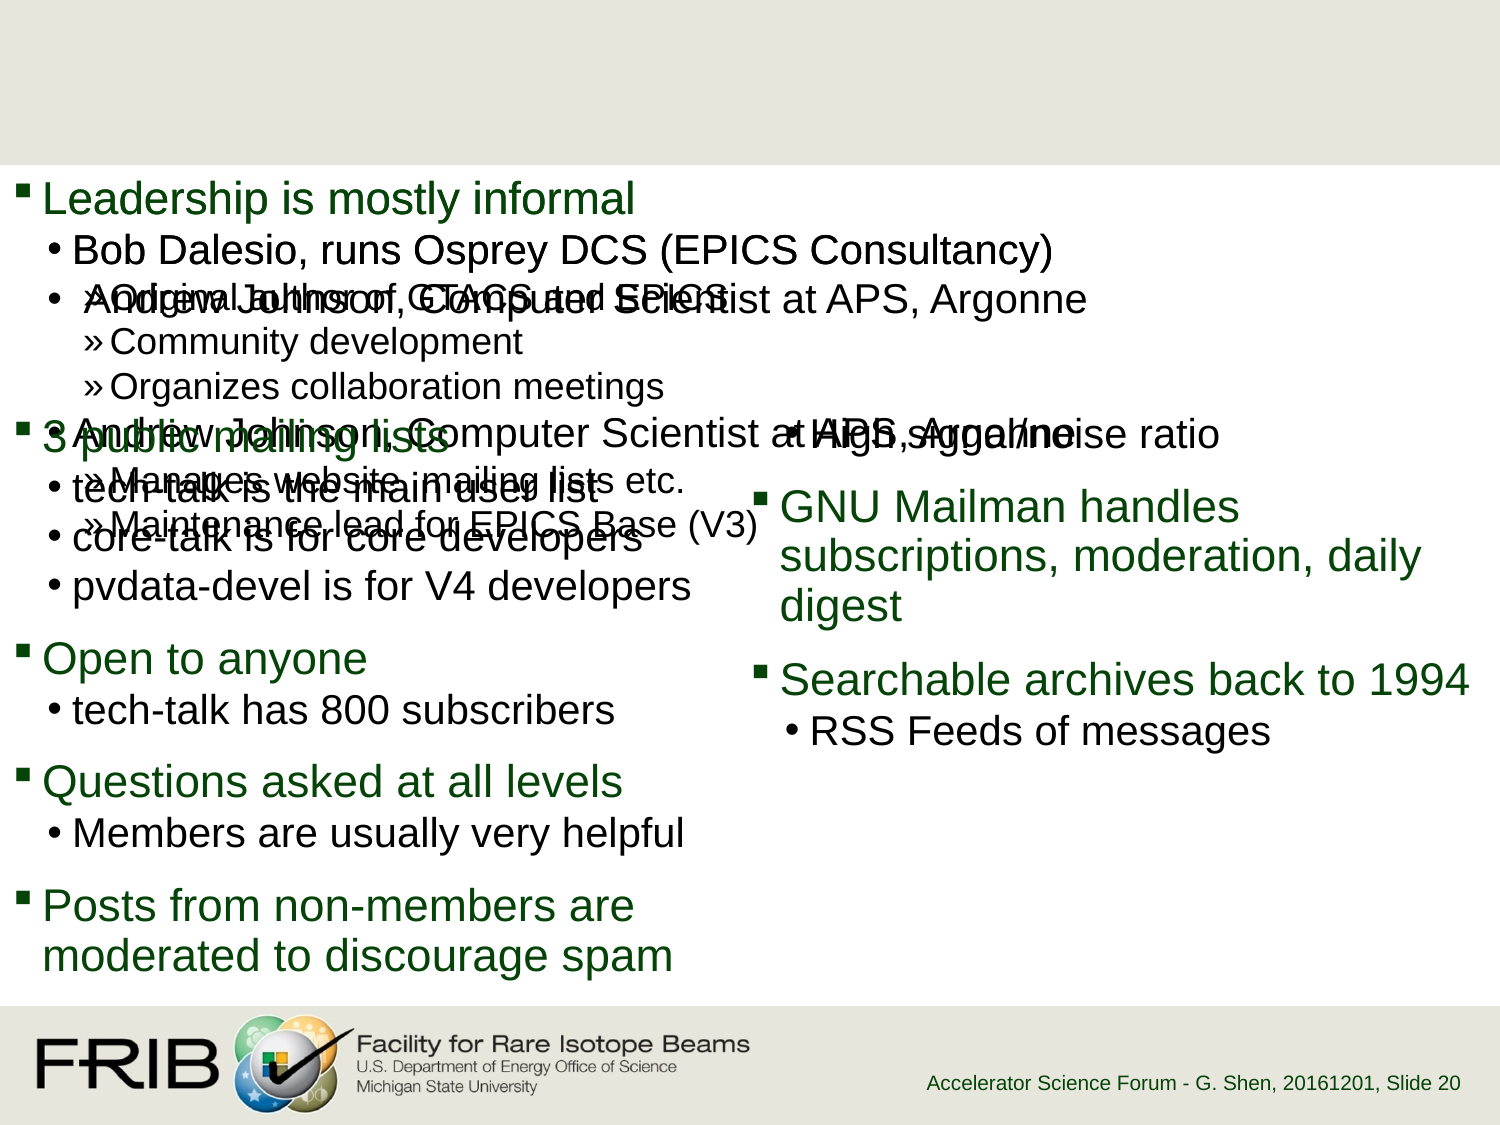

#
Leadership is mostly informal
Bob Dalesio, runs Osprey DCS (EPICS Consultancy)
 Andrew Johnson, Computer Scientist at APS, Argonne
Leadership is mostly informal
Bob Dalesio, runs Osprey DCS (EPICS Consultancy)
Original author of GTACS and EPICS
Community development
Organizes collaboration meetings
Andrew Johnson, Computer Scientist at APS, Argonne
Manages website, mailing lists etc.
Maintenance lead for EPICS Base (V3)
3 public mailing lists
tech-talk is the main user list
core-talk is for core developers
pvdata-devel is for V4 developers
Open to anyone
tech-talk has 800 subscribers
Questions asked at all levels
Members are usually very helpful
Posts from non-members are moderated to discourage spam
High signal/noise ratio
GNU Mailman handles subscriptions, moderation, daily digest
Searchable archives back to 1994
RSS Feeds of messages

Accelerator Science Forum - G. Shen, 20161201
, Slide 20